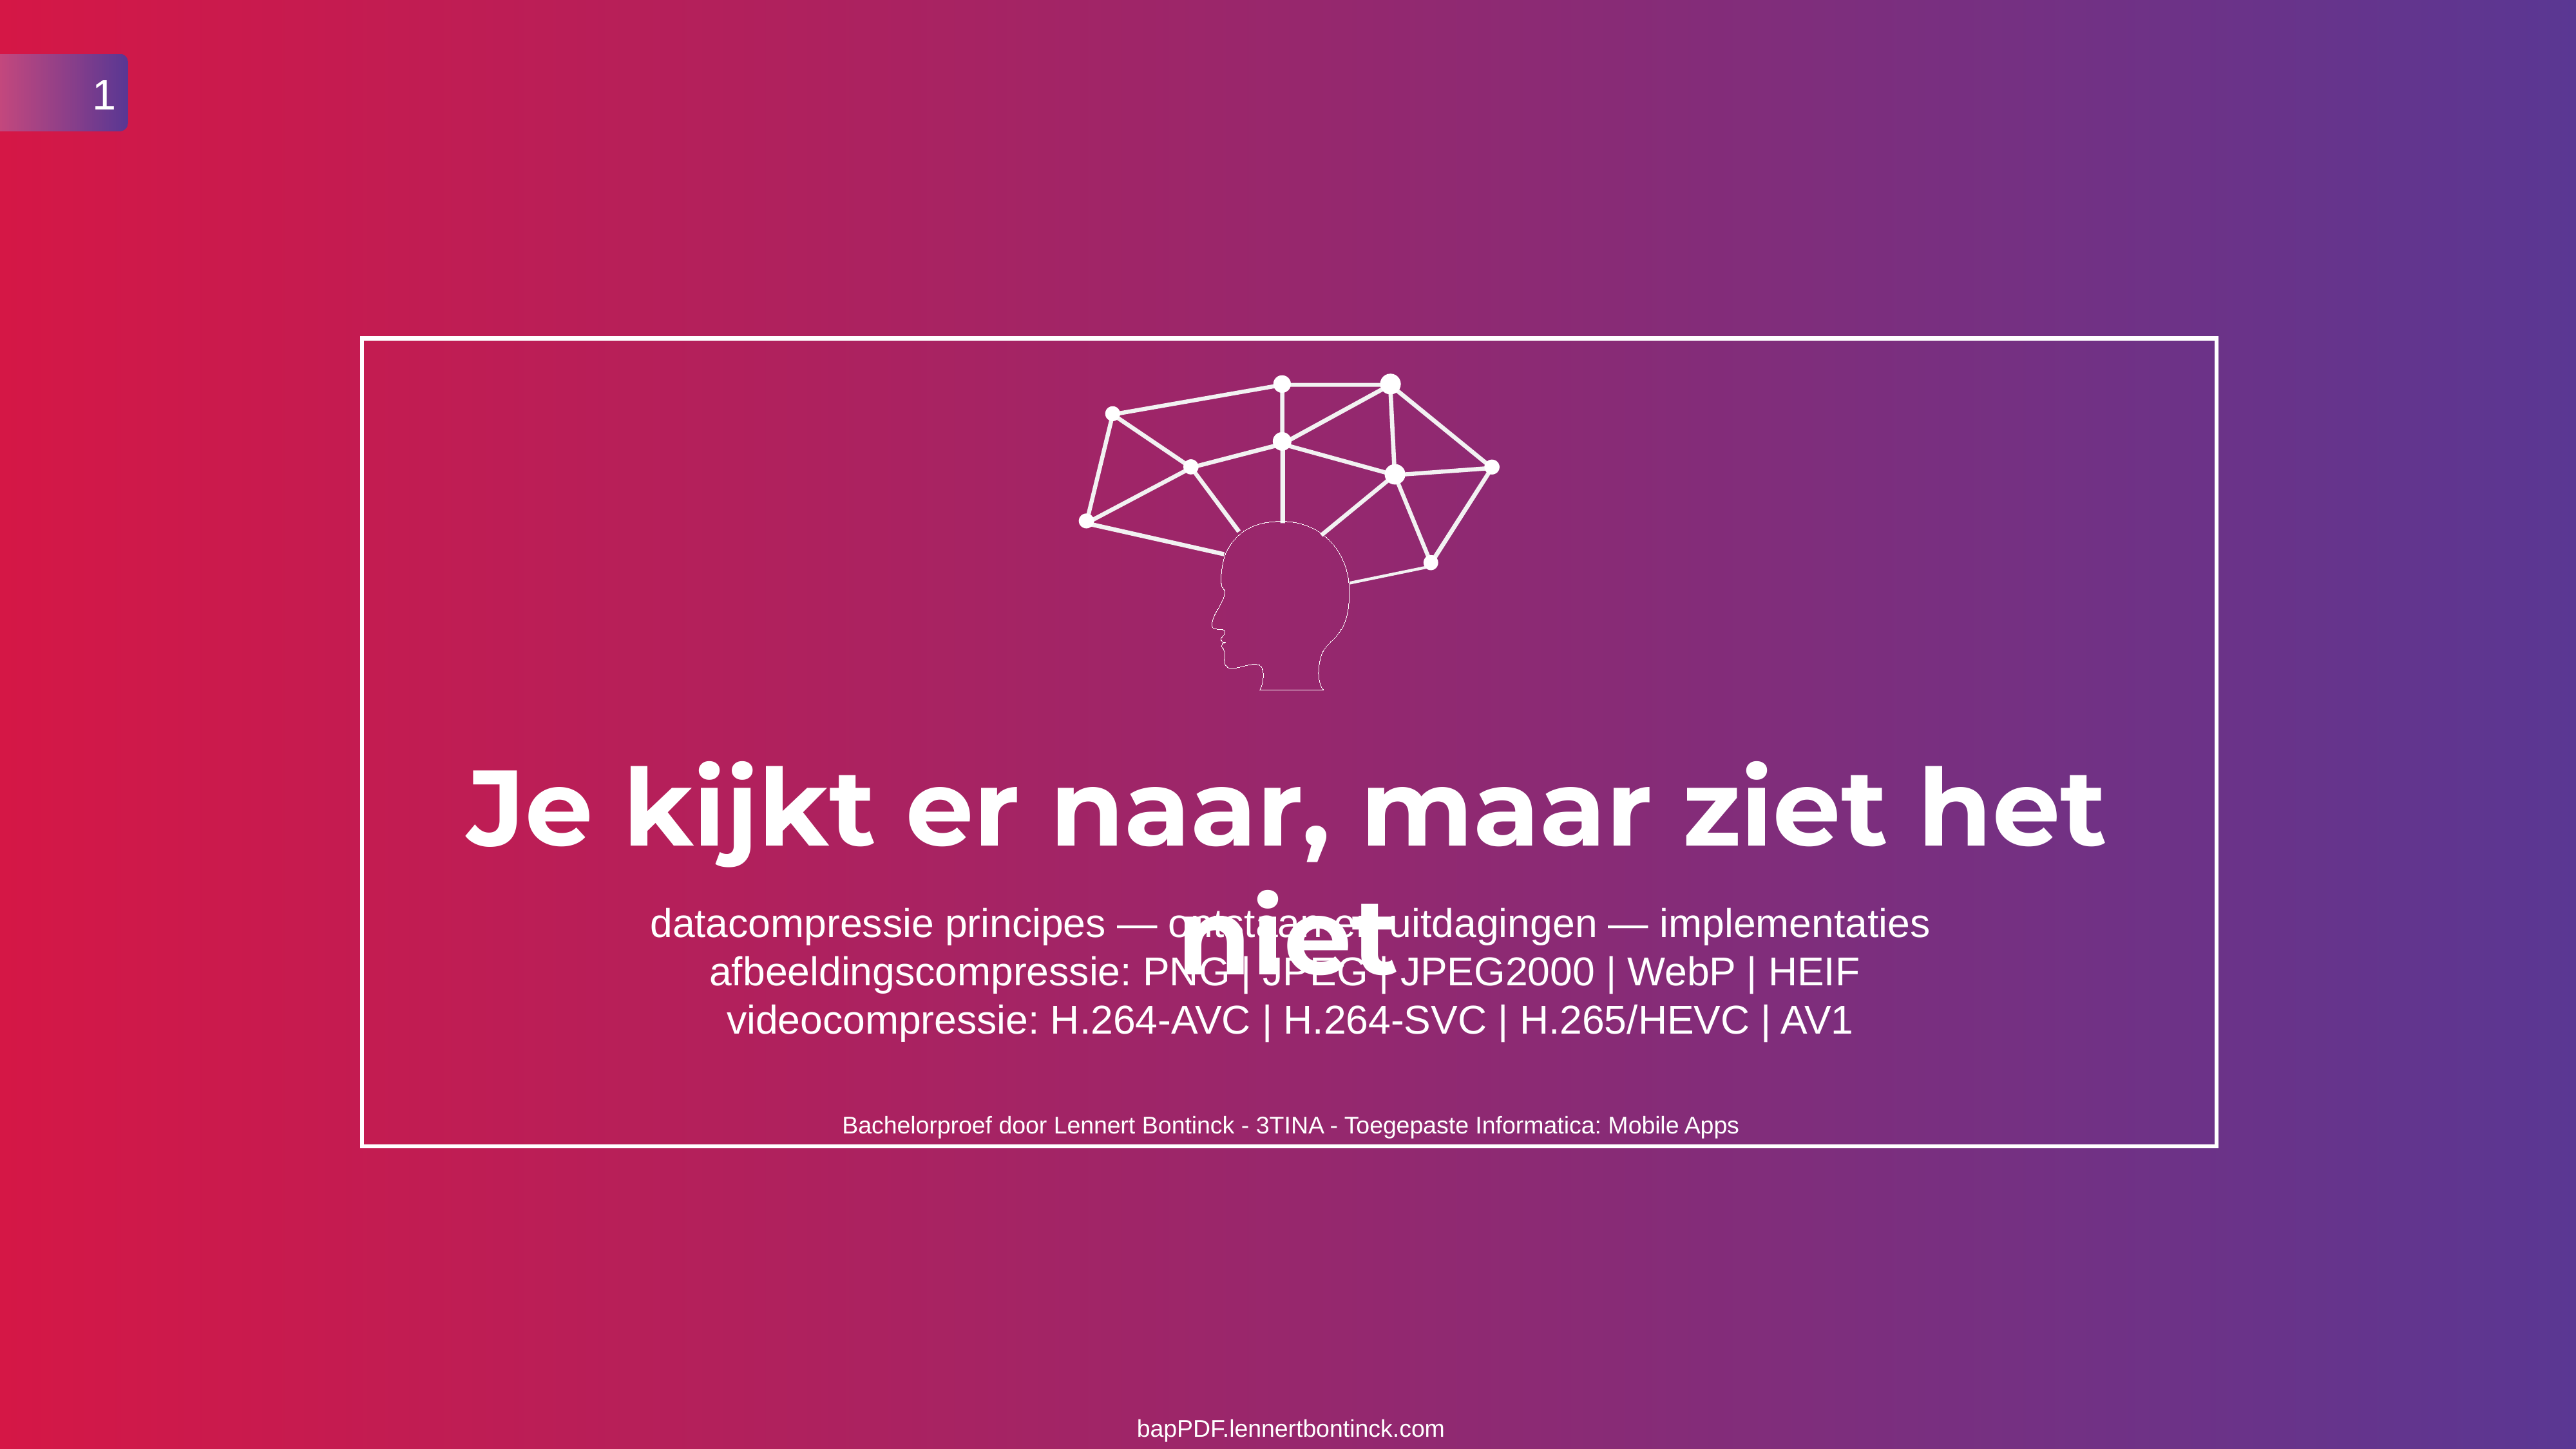

1

Je kijkt er naar, maar ziet het niet
datacompressie principes — ontstaan en uitdagingen — implementaties
afbeeldingscompressie: PNG | JPEG | JPEG2000 | WebP | HEIF
videocompressie: H.264-AVC | H.264-SVC | H.265/HEVC | AV1
Bachelorproef door Lennert Bontinck - 3TINA - Toegepaste Informatica: Mobile Apps
bapPDF.lennertbontinck.com